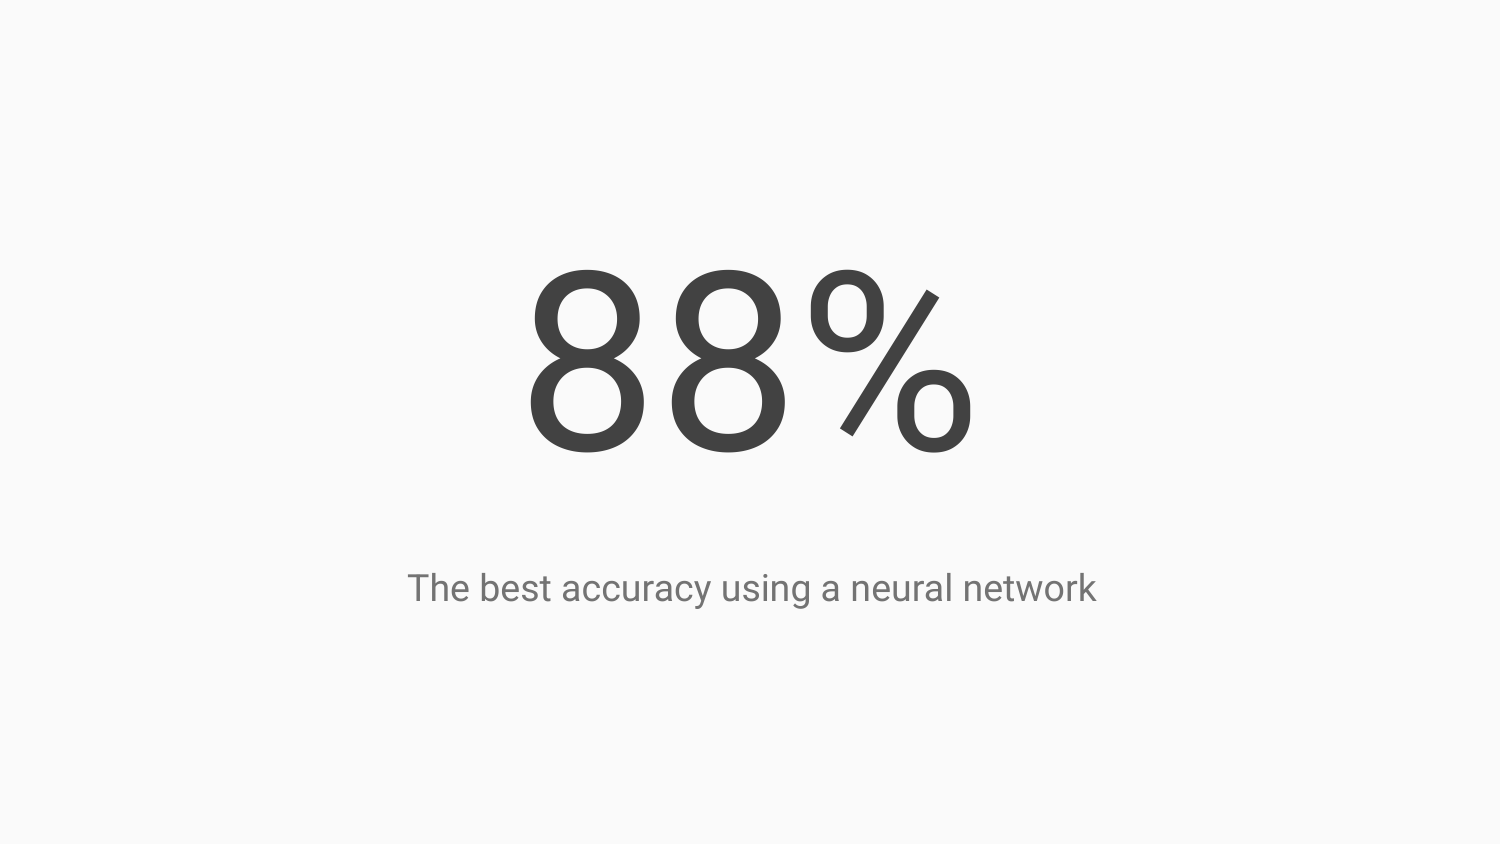

# 88%
The best accuracy using a neural network